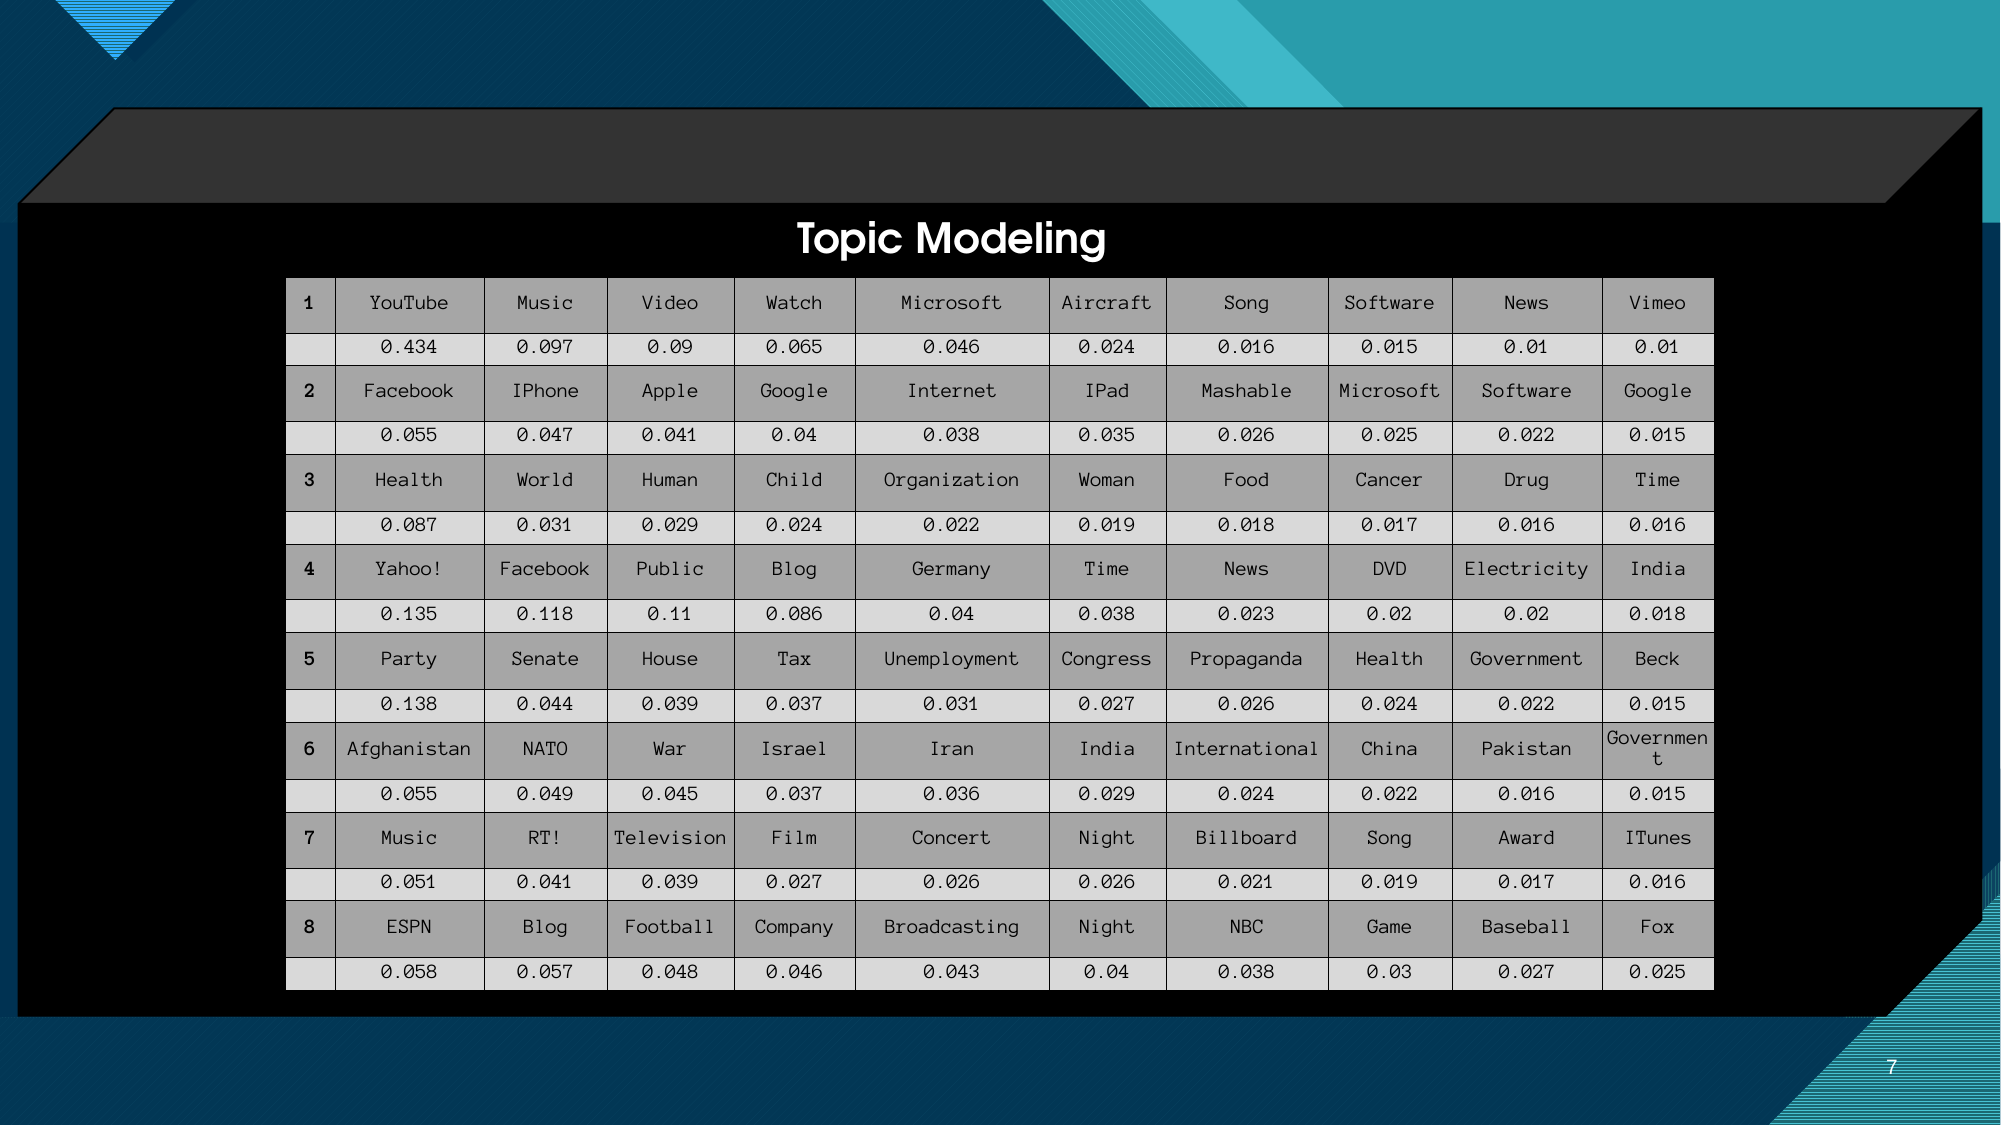

Topic Modeling
| 1 | YouTube | Music | Video | Watch | Microsoft | Aircraft | Song | Software | News | Vimeo |
| --- | --- | --- | --- | --- | --- | --- | --- | --- | --- | --- |
|  | 0.434 | 0.097 | 0.09 | 0.065 | 0.046 | 0.024 | 0.016 | 0.015 | 0.01 | 0.01 |
| 2 | Facebook | IPhone | Apple | Google | Internet | IPad | Mashable | Microsoft | Software | Google |
|  | 0.055 | 0.047 | 0.041 | 0.04 | 0.038 | 0.035 | 0.026 | 0.025 | 0.022 | 0.015 |
| 3 | Health | World | Human | Child | Organization | Woman | Food | Cancer | Drug | Time |
|  | 0.087 | 0.031 | 0.029 | 0.024 | 0.022 | 0.019 | 0.018 | 0.017 | 0.016 | 0.016 |
| 4 | Yahoo! | Facebook | Public | Blog | Germany | Time | News | DVD | Electricity | India |
|  | 0.135 | 0.118 | 0.11 | 0.086 | 0.04 | 0.038 | 0.023 | 0.02 | 0.02 | 0.018 |
| 5 | Party | Senate | House | Tax | Unemployment | Congress | Propaganda | Health | Government | Beck |
|  | 0.138 | 0.044 | 0.039 | 0.037 | 0.031 | 0.027 | 0.026 | 0.024 | 0.022 | 0.015 |
| 6 | Afghanistan | NATO | War | Israel | Iran | India | International | China | Pakistan | Government |
|  | 0.055 | 0.049 | 0.045 | 0.037 | 0.036 | 0.029 | 0.024 | 0.022 | 0.016 | 0.015 |
| 7 | Music | RT! | Television | Film | Concert | Night | Billboard | Song | Award | ITunes |
|  | 0.051 | 0.041 | 0.039 | 0.027 | 0.026 | 0.026 | 0.021 | 0.019 | 0.017 | 0.016 |
| 8 | ESPN | Blog | Football | Company | Broadcasting | Night | NBC | Game | Baseball | Fox |
|  | 0.058 | 0.057 | 0.048 | 0.046 | 0.043 | 0.04 | 0.038 | 0.03 | 0.027 | 0.025 |

7